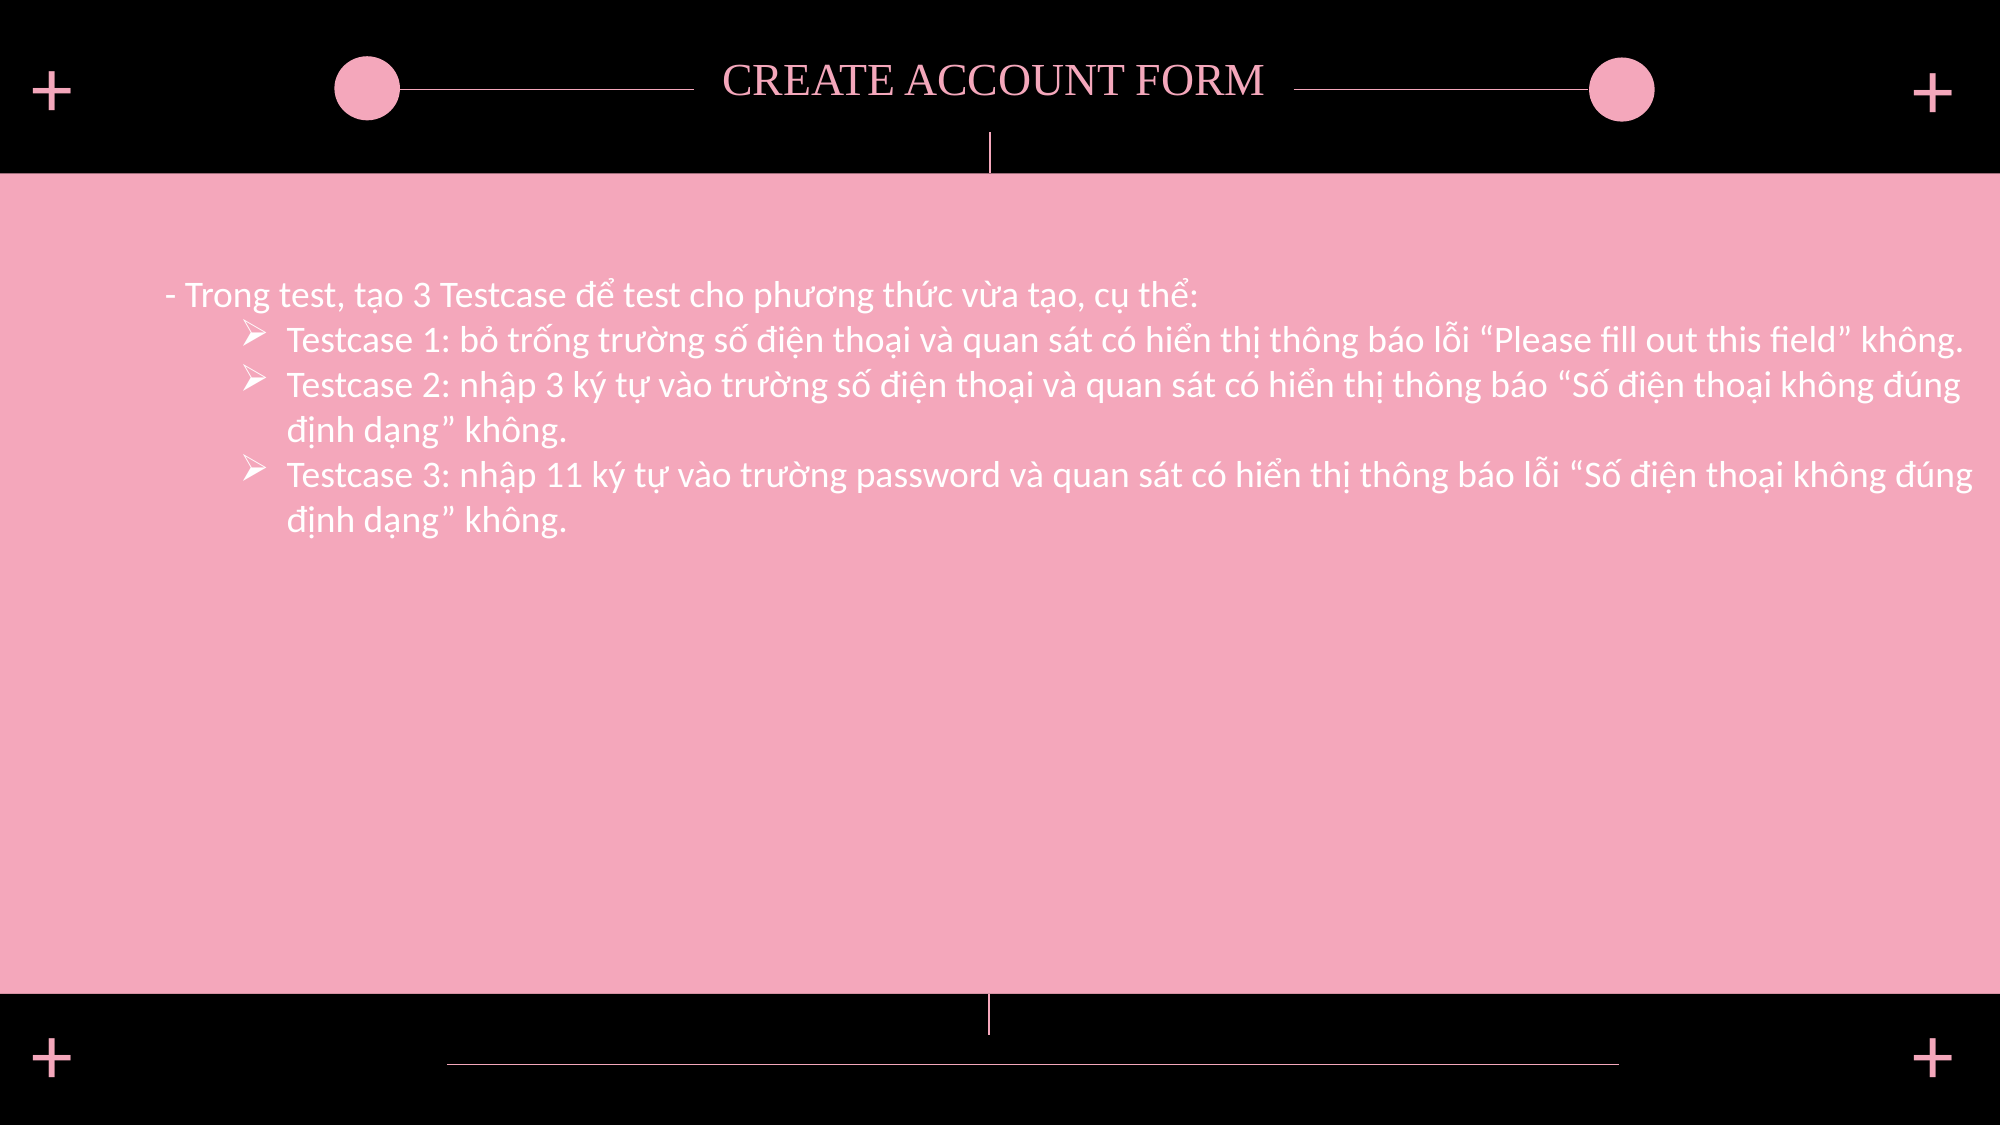

- Trong test, tạo 3 Testcase để test cho phương thức vừa tạo, cụ thể:
Testcase 1: bỏ trống trường số điện thoại và quan sát có hiển thị thông báo lỗi “Please fill out this field” không.
Testcase 2: nhập 3 ký tự vào trường số điện thoại và quan sát có hiển thị thông báo “Số điện thoại không đúng định dạng” không.
Testcase 3: nhập 11 ký tự vào trường password và quan sát có hiển thị thông báo lỗi “Số điện thoại không đúng định dạng” không.

+
+
CREATE ACCOUNT FORM

+
+